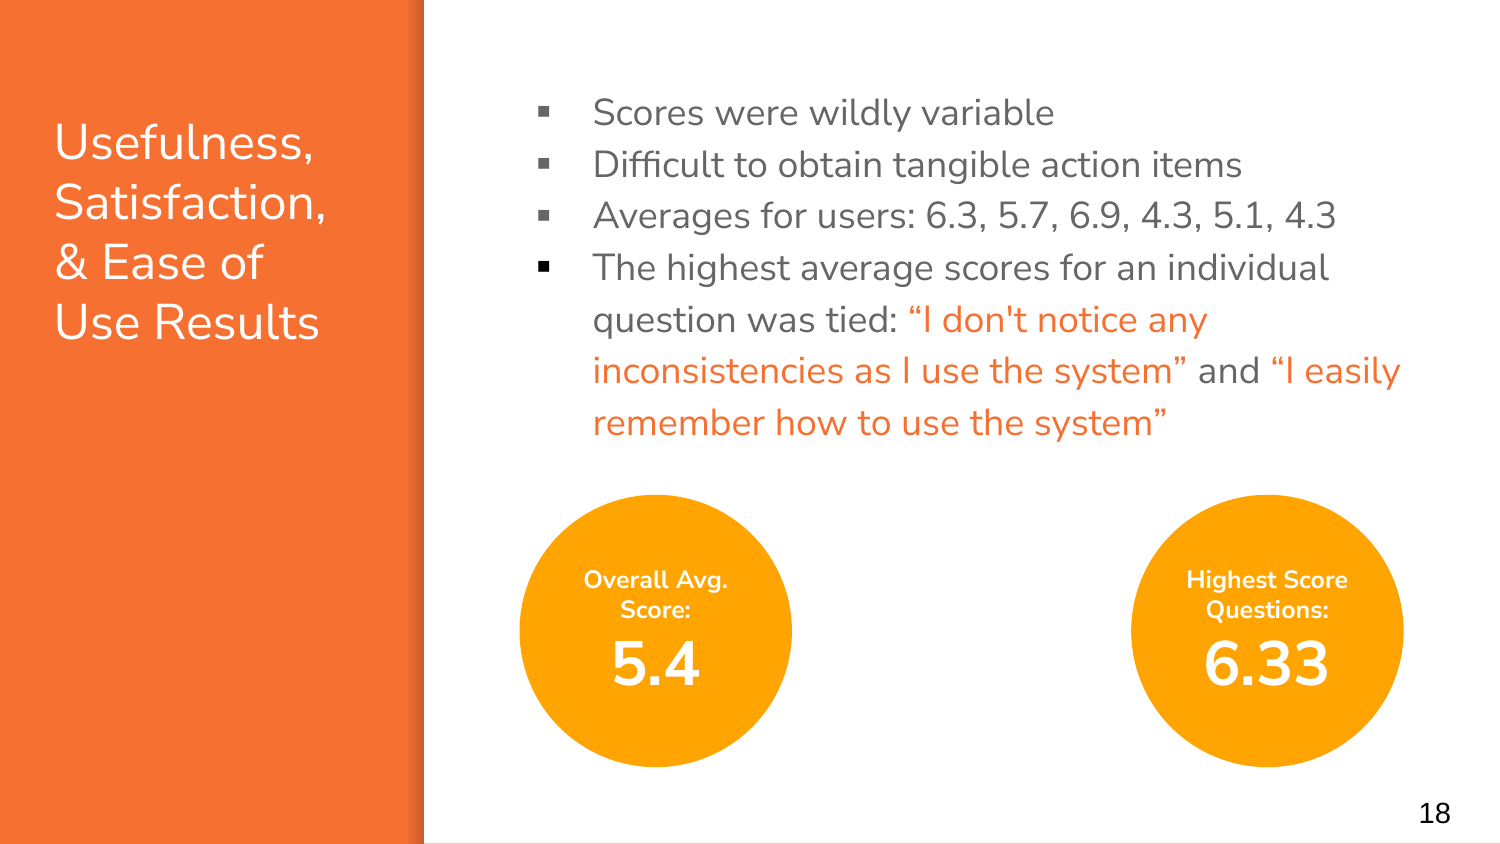

Scores were wildly variable
Difficult to obtain tangible action items
Averages for users: 6.3, 5.7, 6.9, 4.3, 5.1, 4.3
The highest average scores for an individual question was tied: “I don't notice any inconsistencies as I use the system” and “I easily remember how to use the system”
# Usefulness, Satisfaction, & Ease of Use Results
Overall Avg. Score:
5.4
Highest Score Questions:
6.33
18